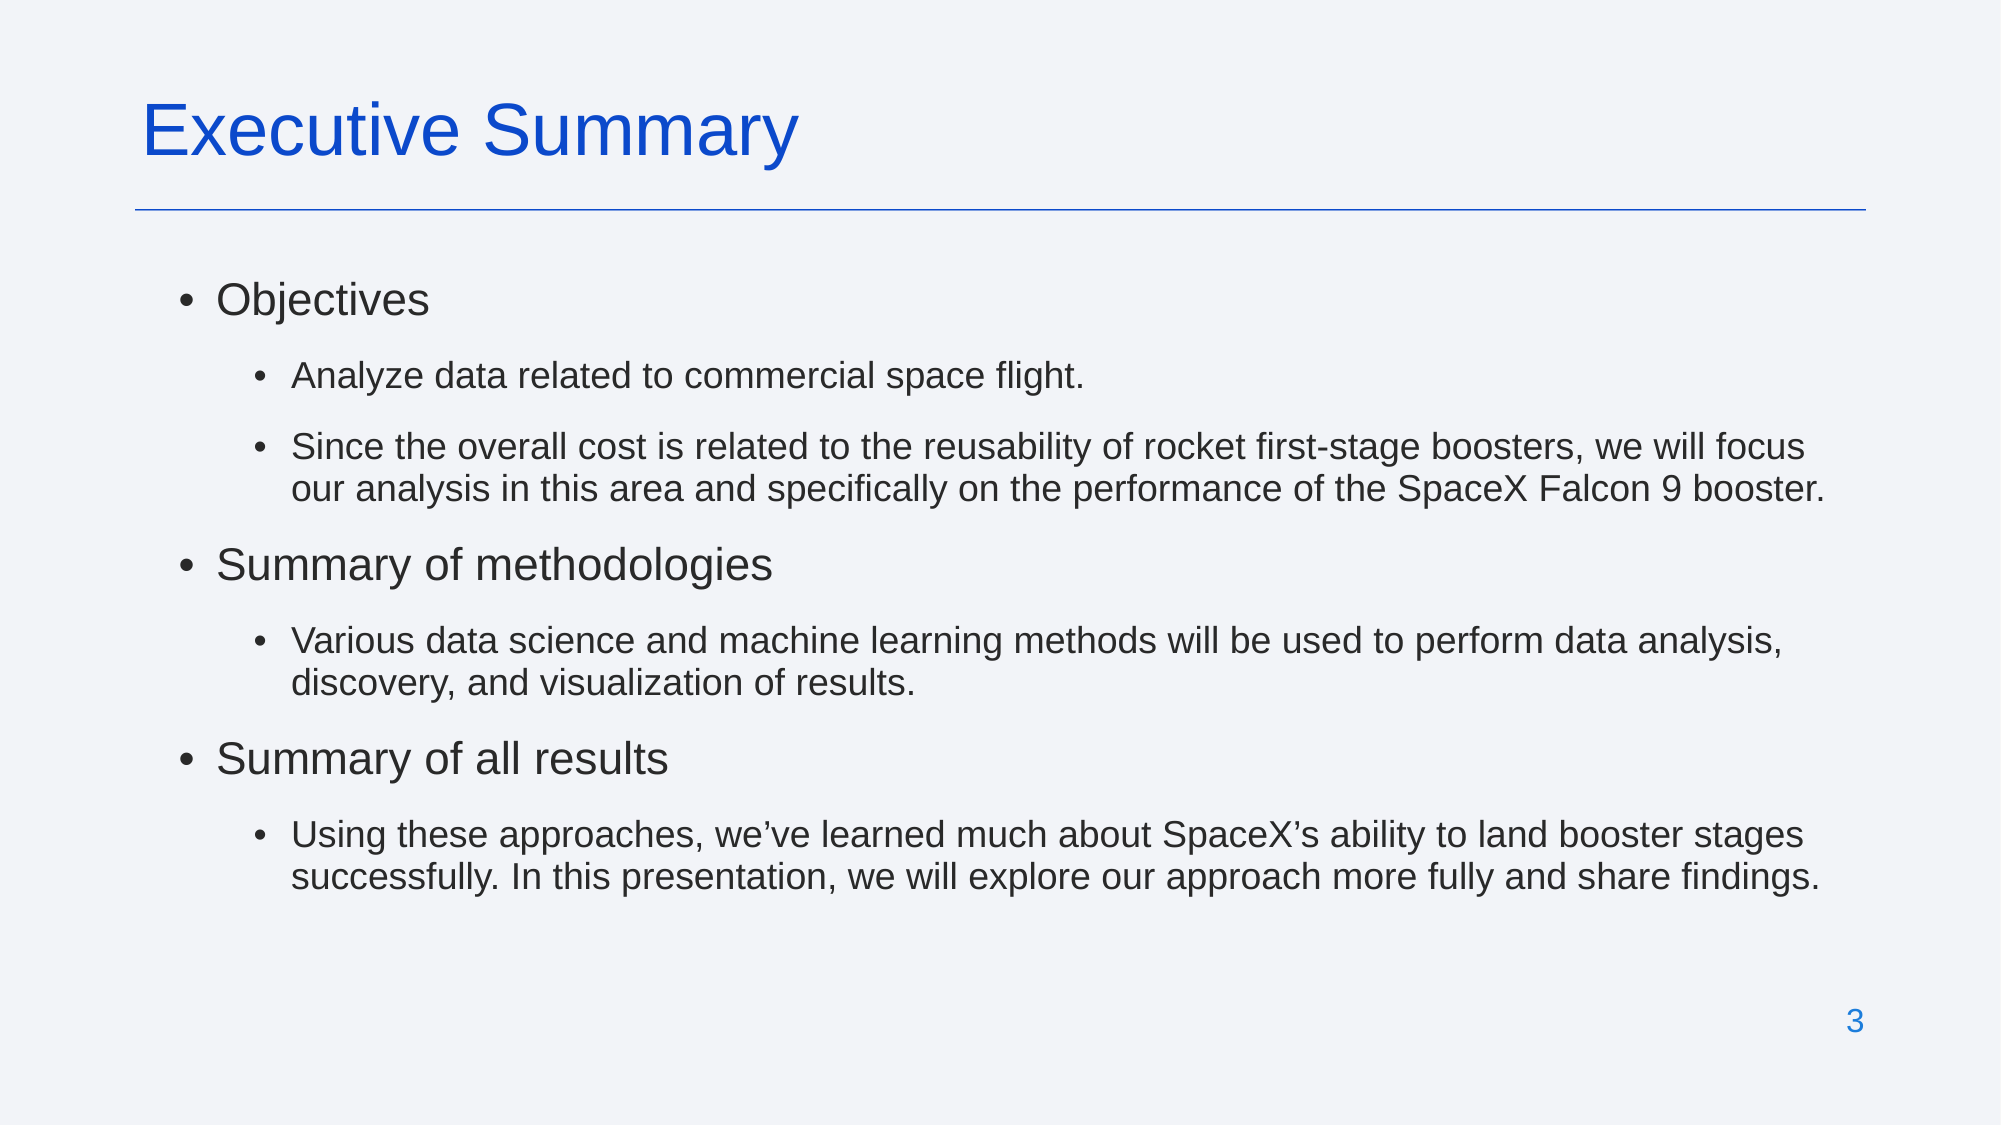

Executive Summary
Objectives
Analyze data related to commercial space flight.
Since the overall cost is related to the reusability of rocket first-stage boosters, we will focus our analysis in this area and specifically on the performance of the SpaceX Falcon 9 booster.
Summary of methodologies
Various data science and machine learning methods will be used to perform data analysis, discovery, and visualization of results.
Summary of all results
Using these approaches, we’ve learned much about SpaceX’s ability to land booster stages successfully. In this presentation, we will explore our approach more fully and share findings.
3